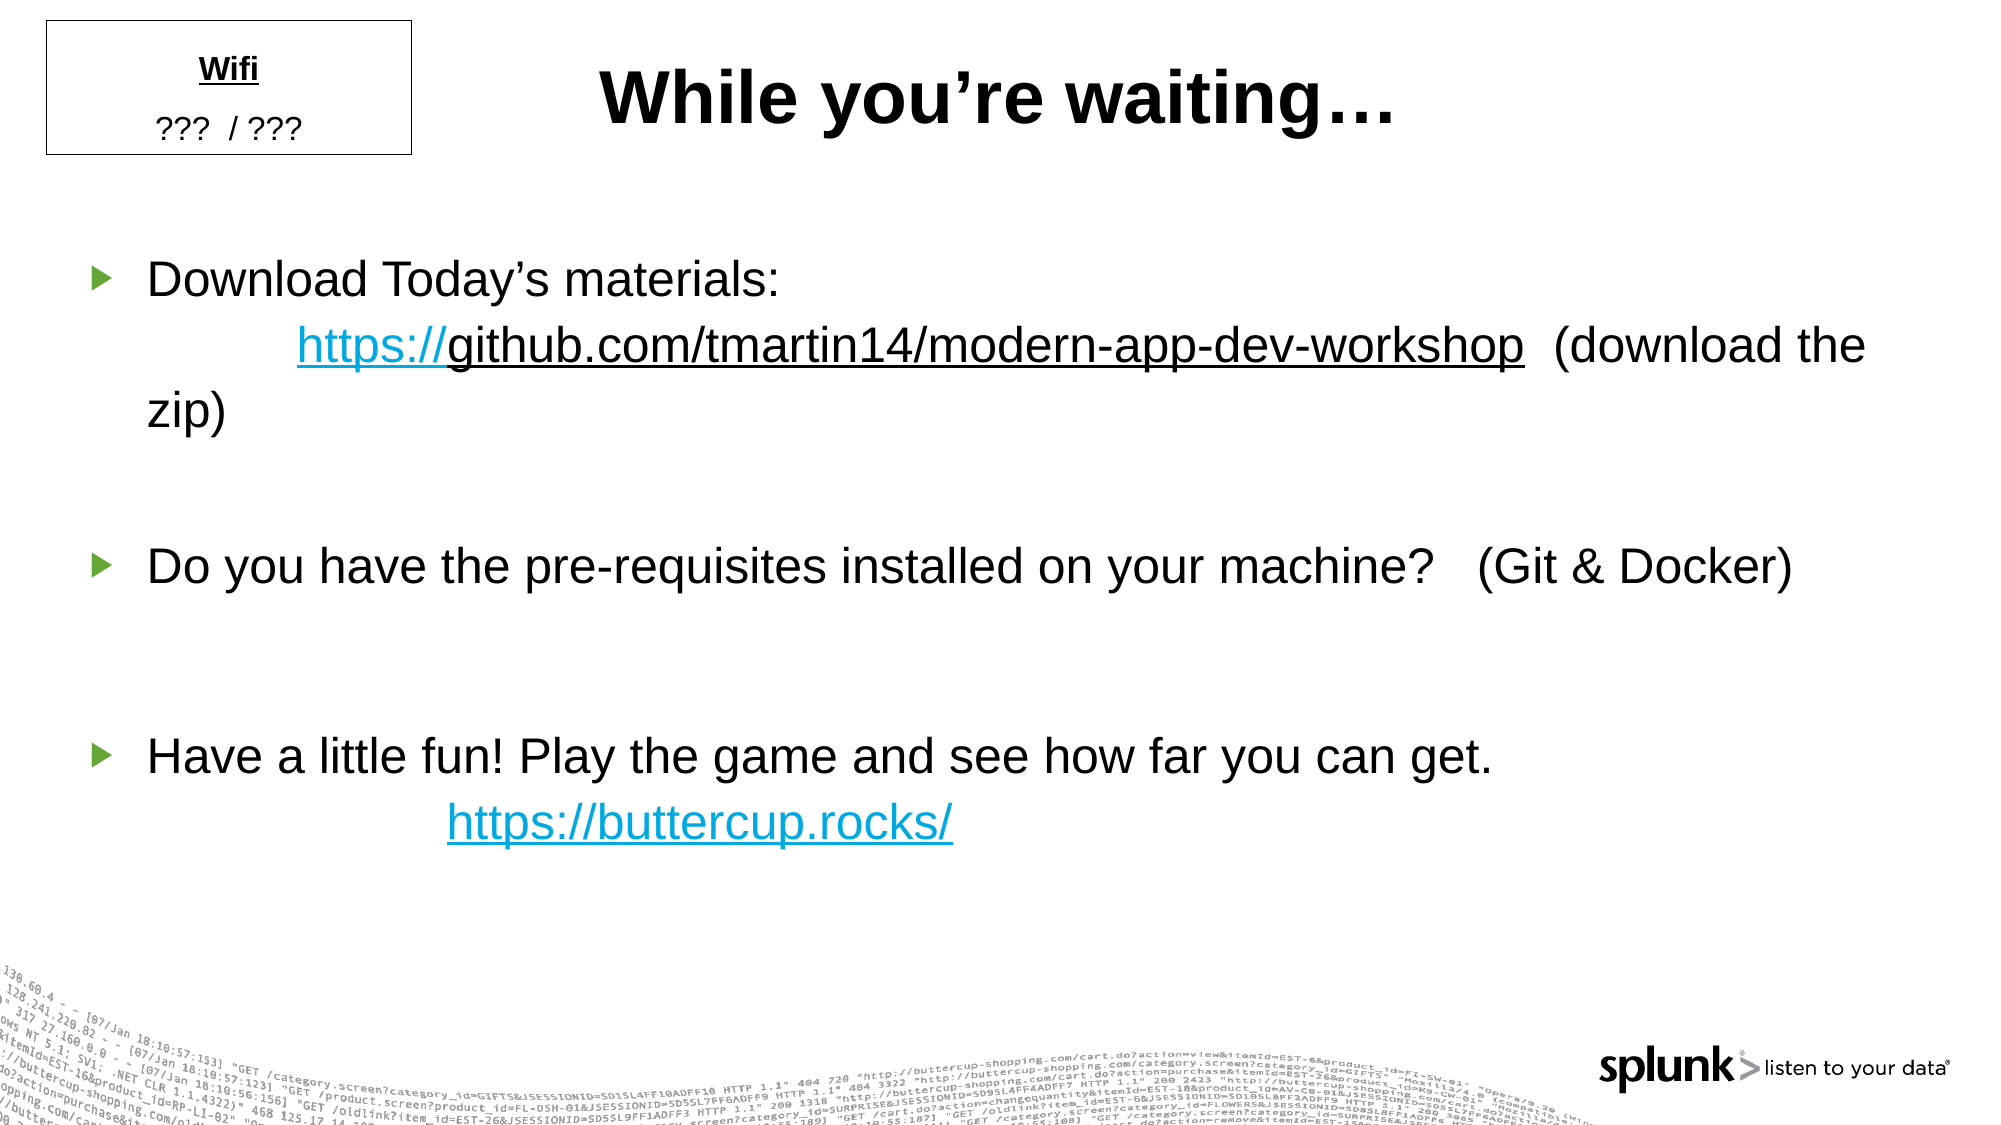

Wifi
???  / ???
# While you’re waiting…
Download Today’s materials:
	https://github.com/tmartin14/modern-app-dev-workshop  (download the zip)
Do you have the pre-requisites installed on your machine?   (Git & Docker)

Have a little fun! Play the game and see how far you can get.
		https://buttercup.rocks/